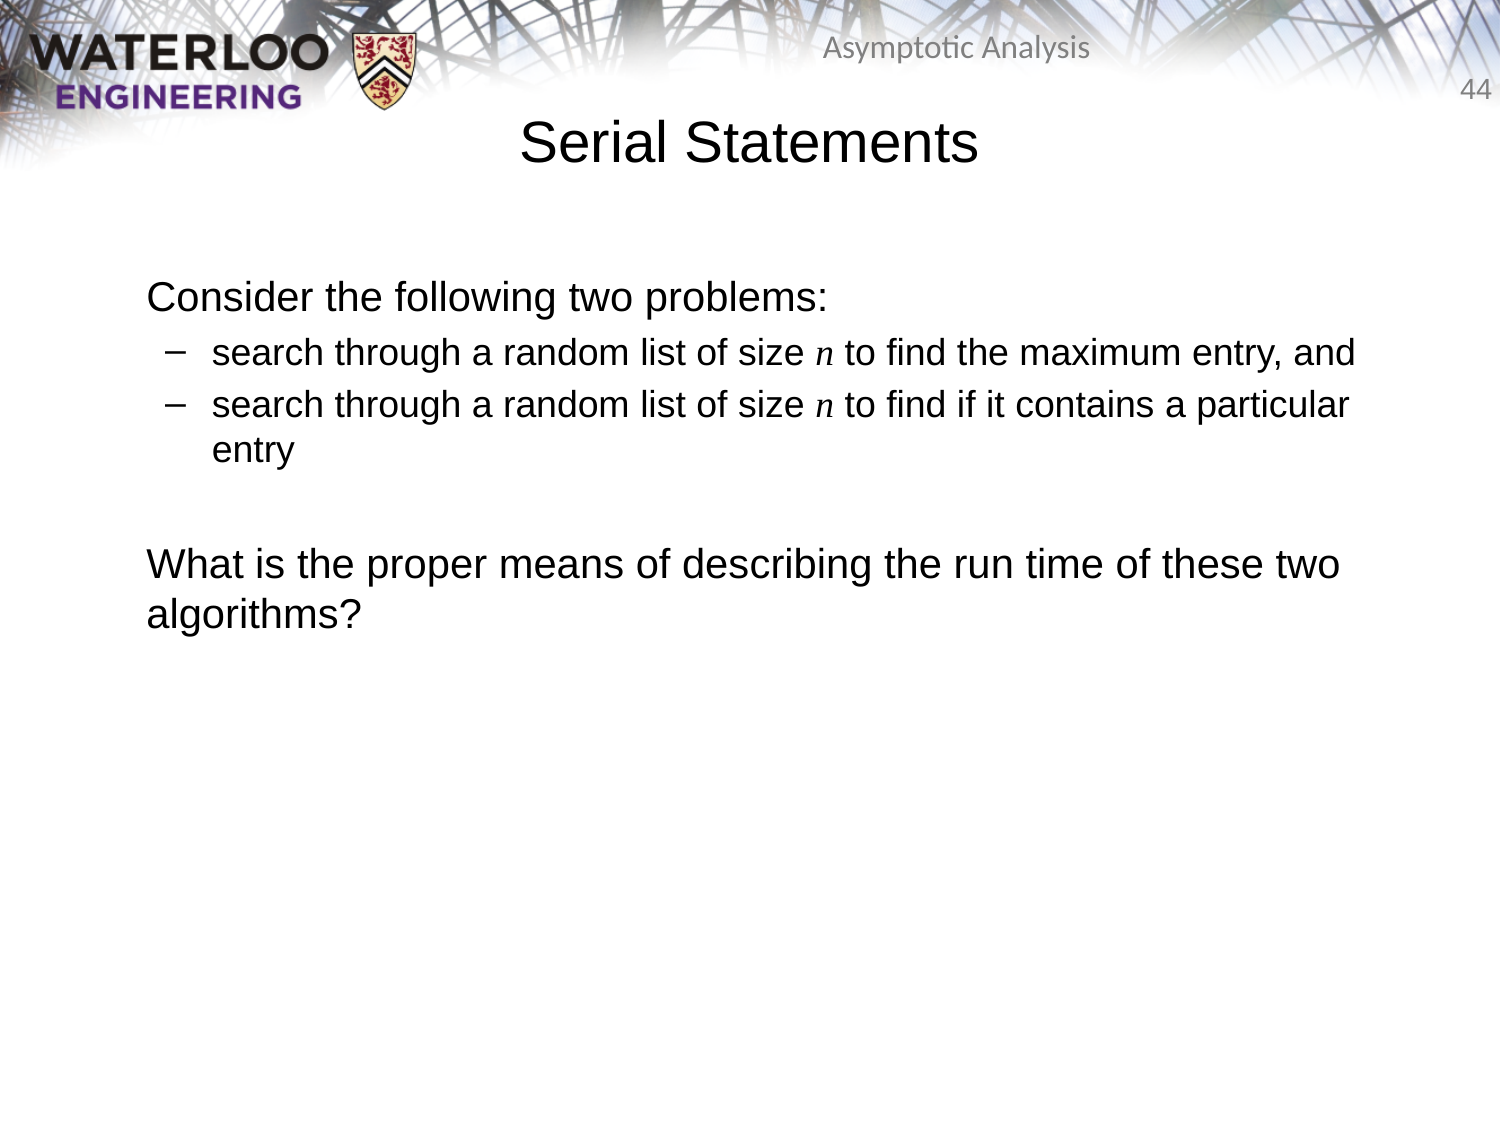

Serial Statements
	Consider the following two problems:
search through a random list of size n to find the maximum entry, and
search through a random list of size n to find if it contains a particular entry

	What is the proper means of describing the run time of these two algorithms?